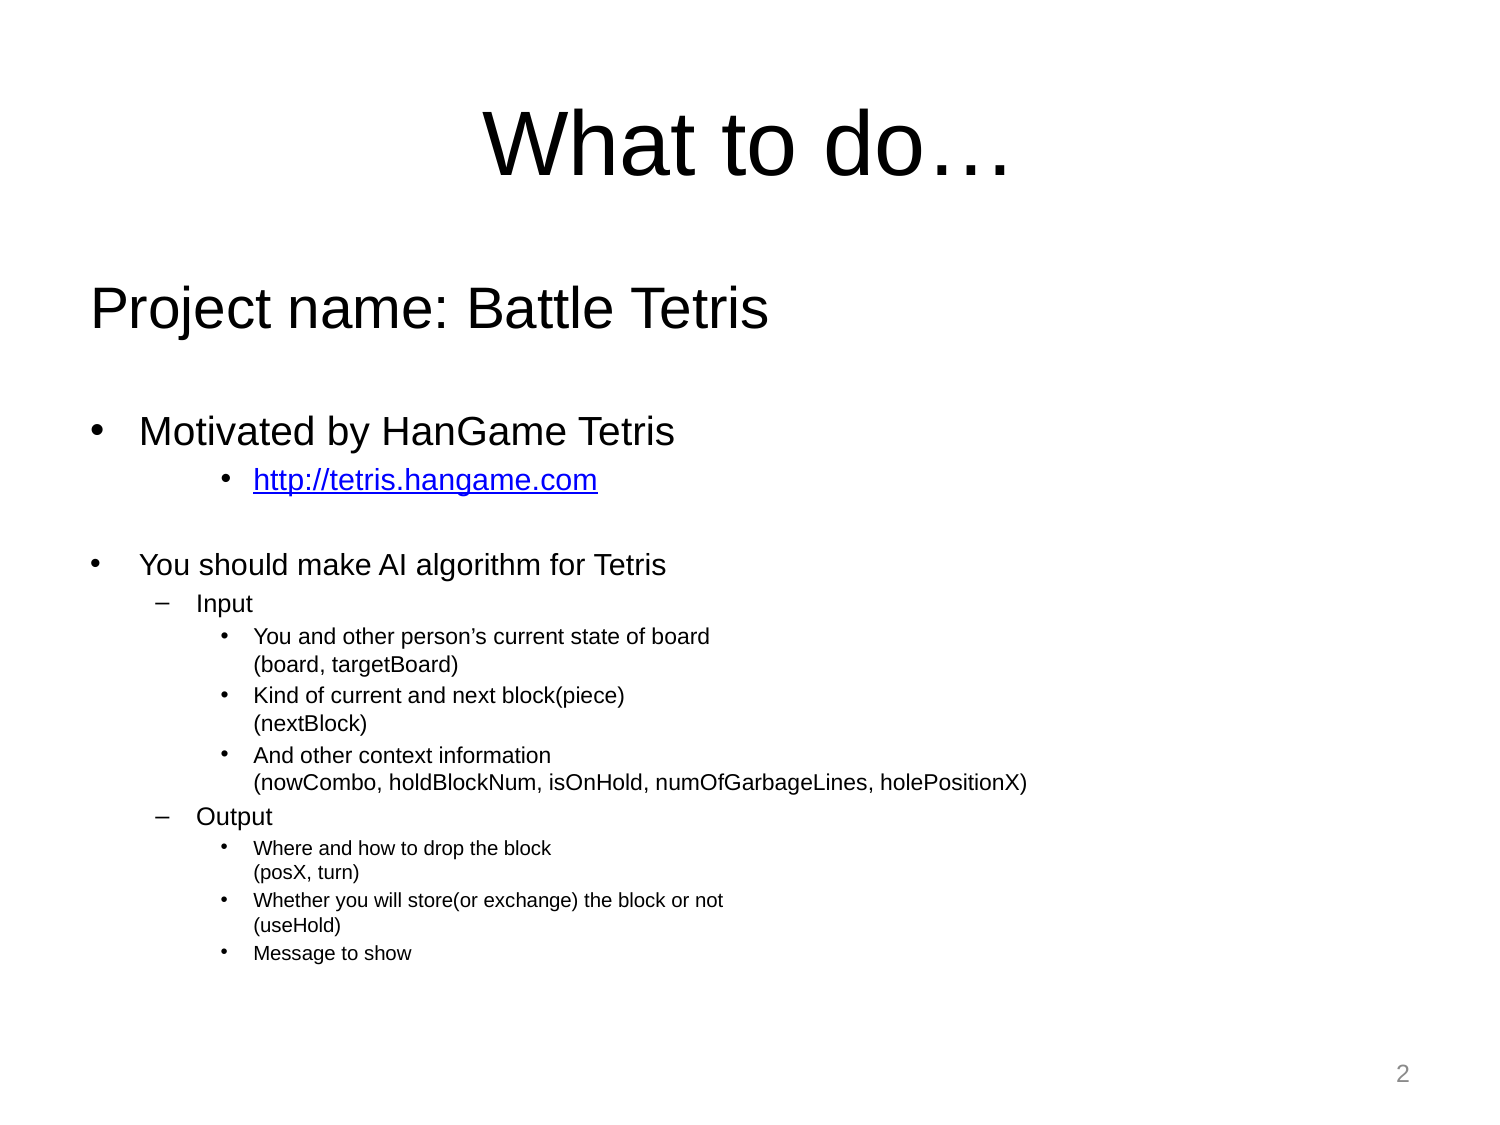

# What to do…
Project name: Battle Tetris

Motivated by HanGame Tetris
http://tetris.hangame.com

You should make AI algorithm for Tetris
Input
You and other person’s current state of board
(board, targetBoard)
Kind of current and next block(piece)
(nextBlock)
And other context information
(nowCombo, holdBlockNum, isOnHold, numOfGarbageLines, holePositionX)
Output
Where and how to drop the block
(posX, turn)
Whether you will store(or exchange) the block or not
(useHold)
Message to show

2